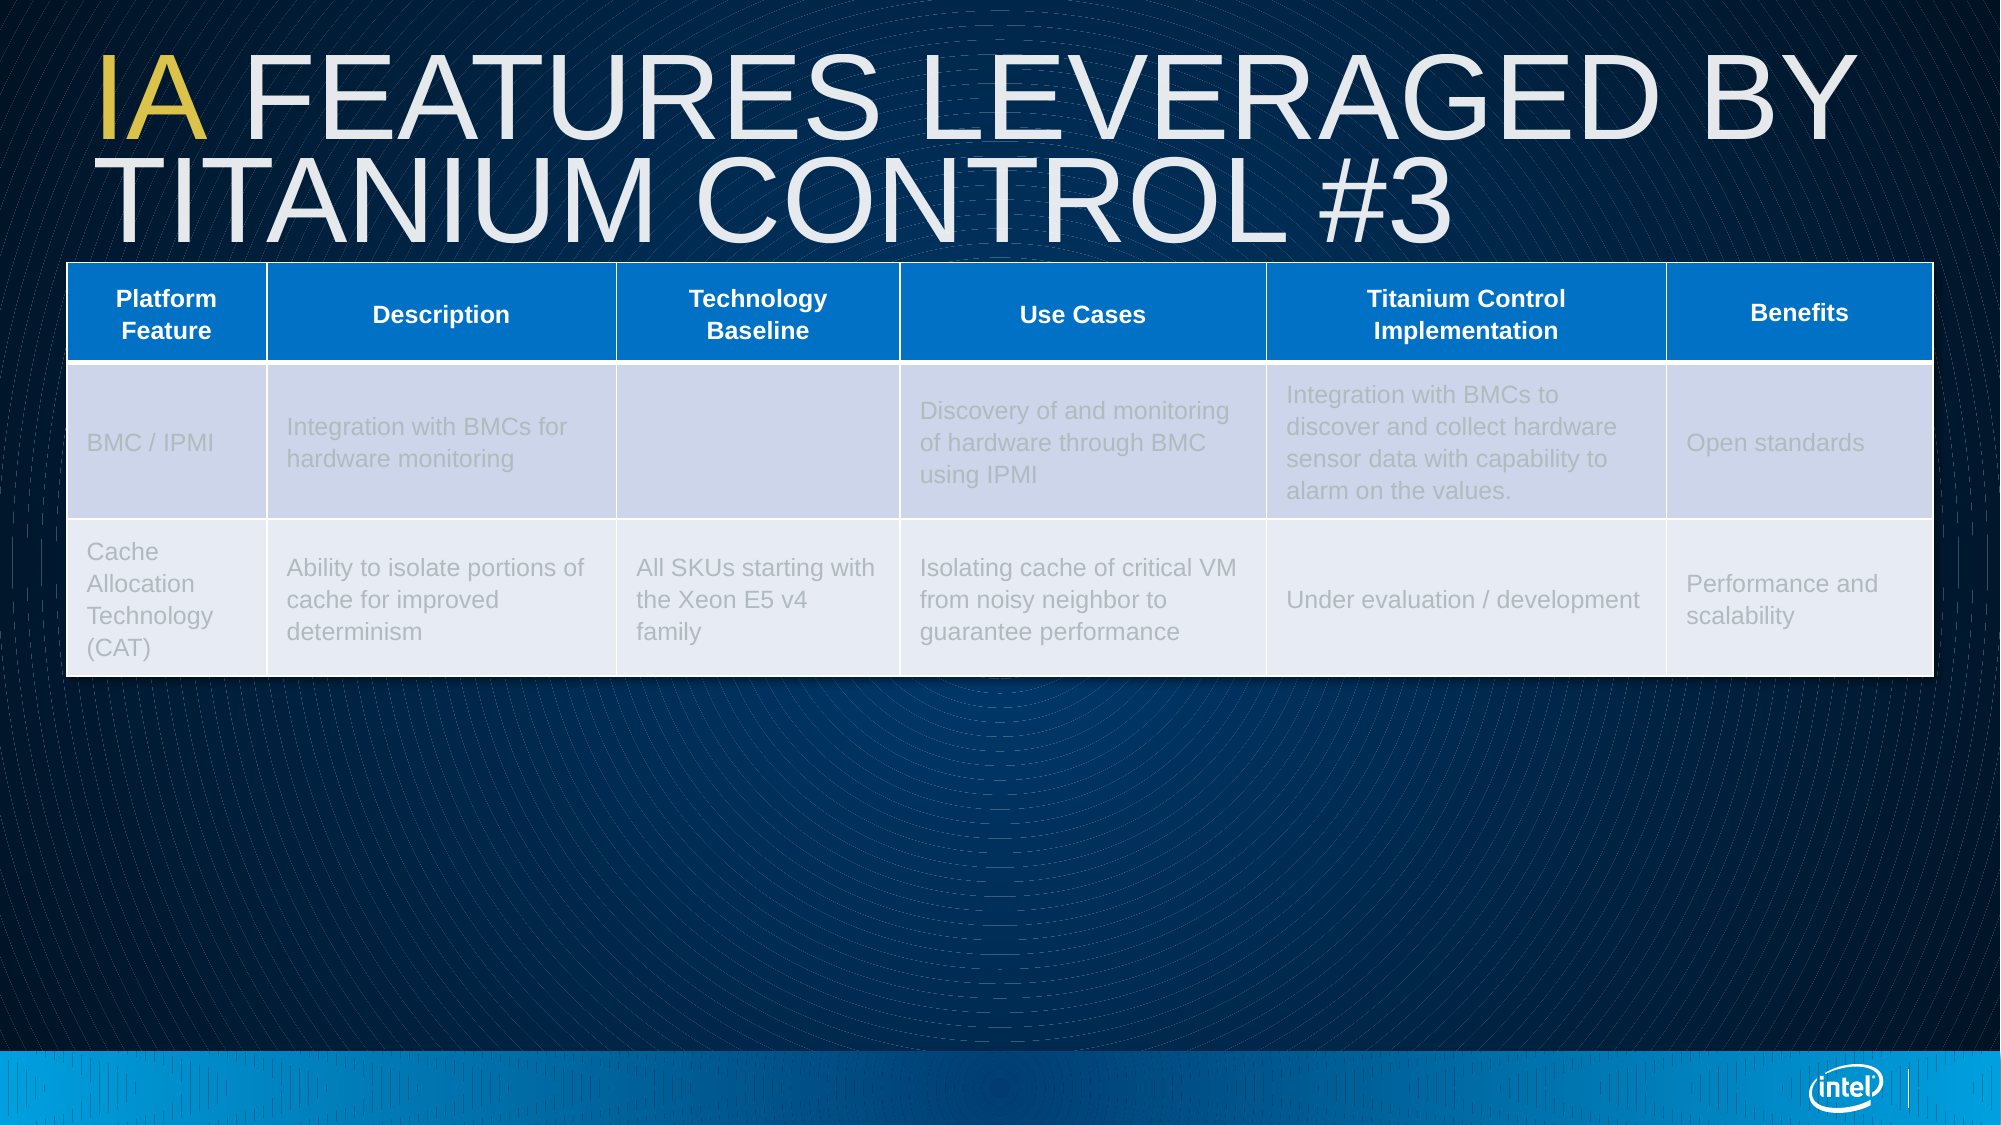

# IA FEATURES LEVERAGED BY TITANIUM CONTROL #3

| Platform Feature | Description | Technology Baseline | Use Cases | Titanium Control Implementation | Benefits |
| --- | --- | --- | --- | --- | --- |
| BMC / IPMI | Integration with BMCs for hardware monitoring |  | Discovery of and monitoring of hardware through BMC using IPMI | Integration with BMCs to discover and collect hardware sensor data with capability to alarm on the values. | Open standards |
| Cache Allocation Technology (CAT) | Ability to isolate portions of cache for improved determinism | All SKUs starting with the Xeon E5 v4 family | Isolating cache of critical VM from noisy neighbor to guarantee performance | Under evaluation / development | Performance and scalability |